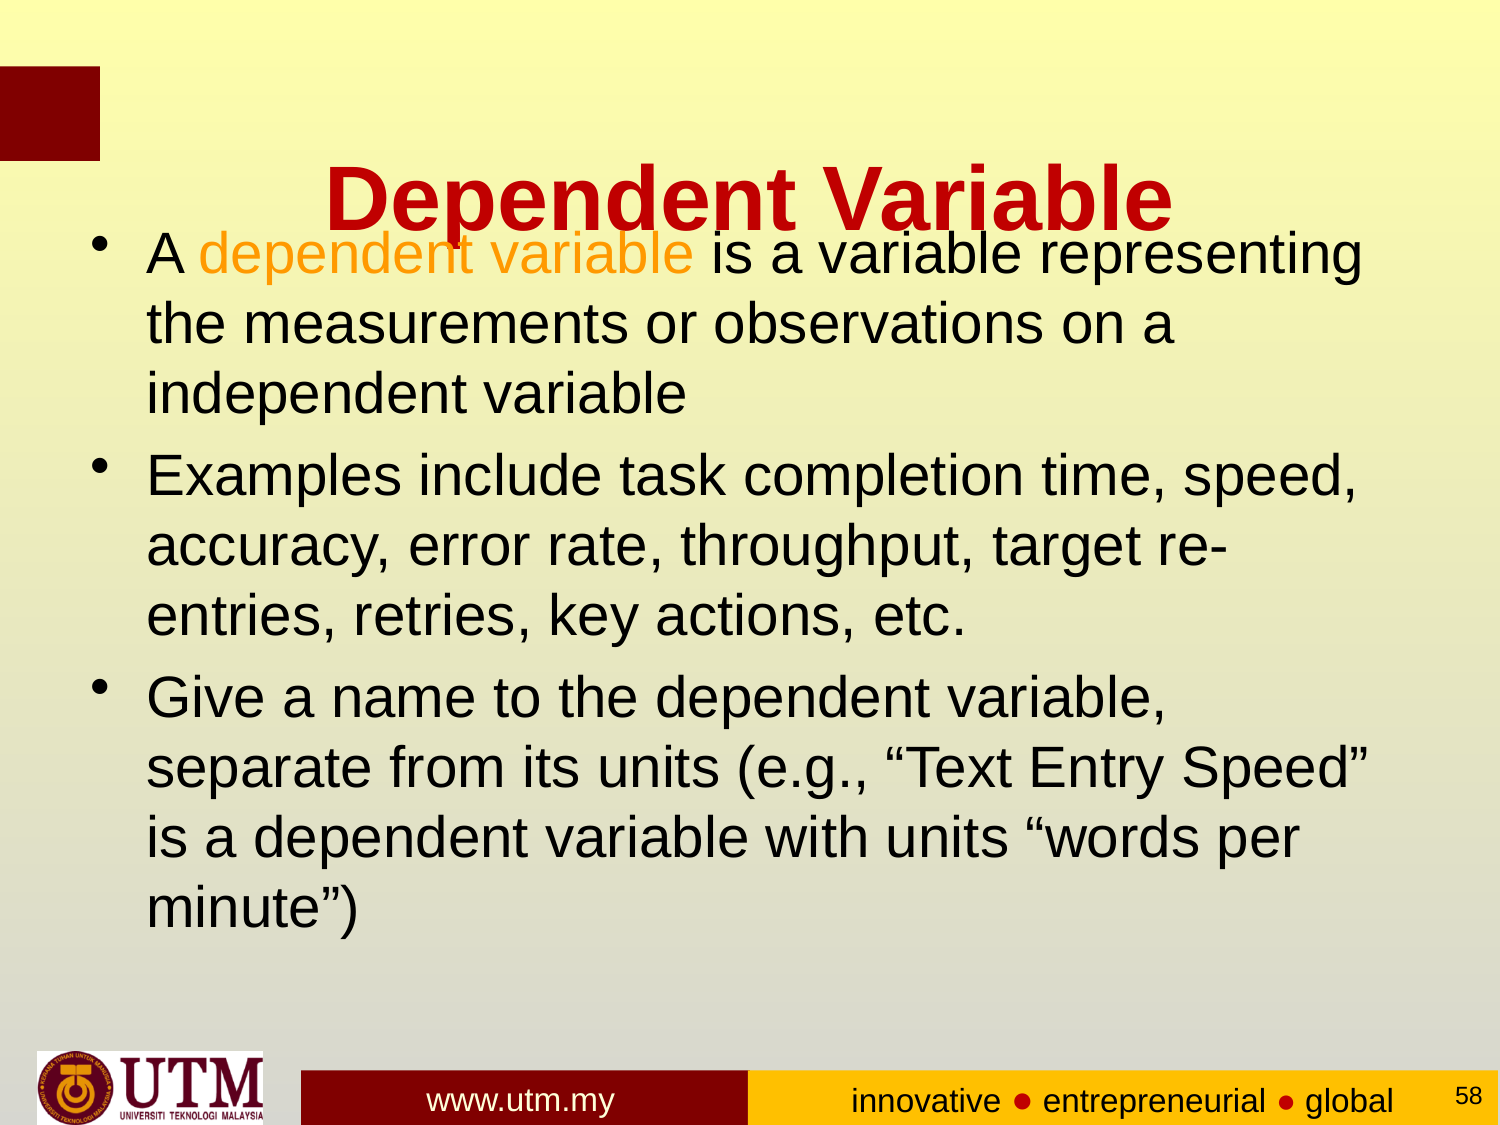

# Dependent Variable
A dependent variable is a variable representing the measurements or observations on a independent variable
Examples include task completion time, speed, accuracy, error rate, throughput, target re-entries, retries, key actions, etc.
Give a name to the dependent variable, separate from its units (e.g., “Text Entry Speed” is a dependent variable with units “words per minute”)